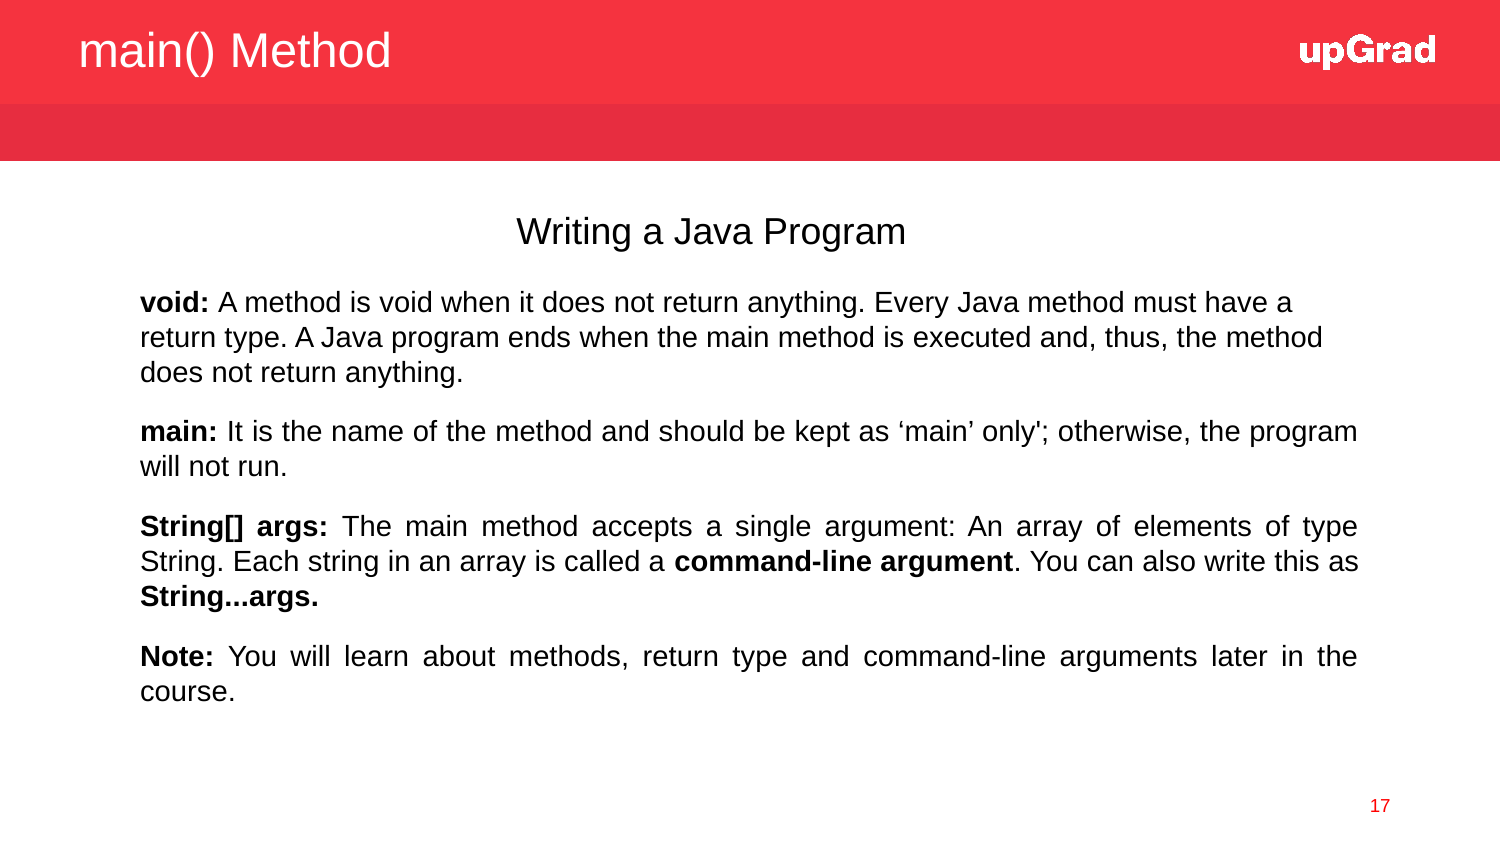

main() Method

Writing a Java Program
void: A method is void when it does not return anything. Every Java method must have a return type. A Java program ends when the main method is executed and, thus, the method does not return anything.
main: It is the name of the method and should be kept as ‘main’ only'; otherwise, the program will not run.
String[] args: The main method accepts a single argument: An array of elements of type String. Each string in an array is called a command-line argument. You can also write this as String...args.
Note: You will learn about methods, return type and command-line arguments later in the course.
17